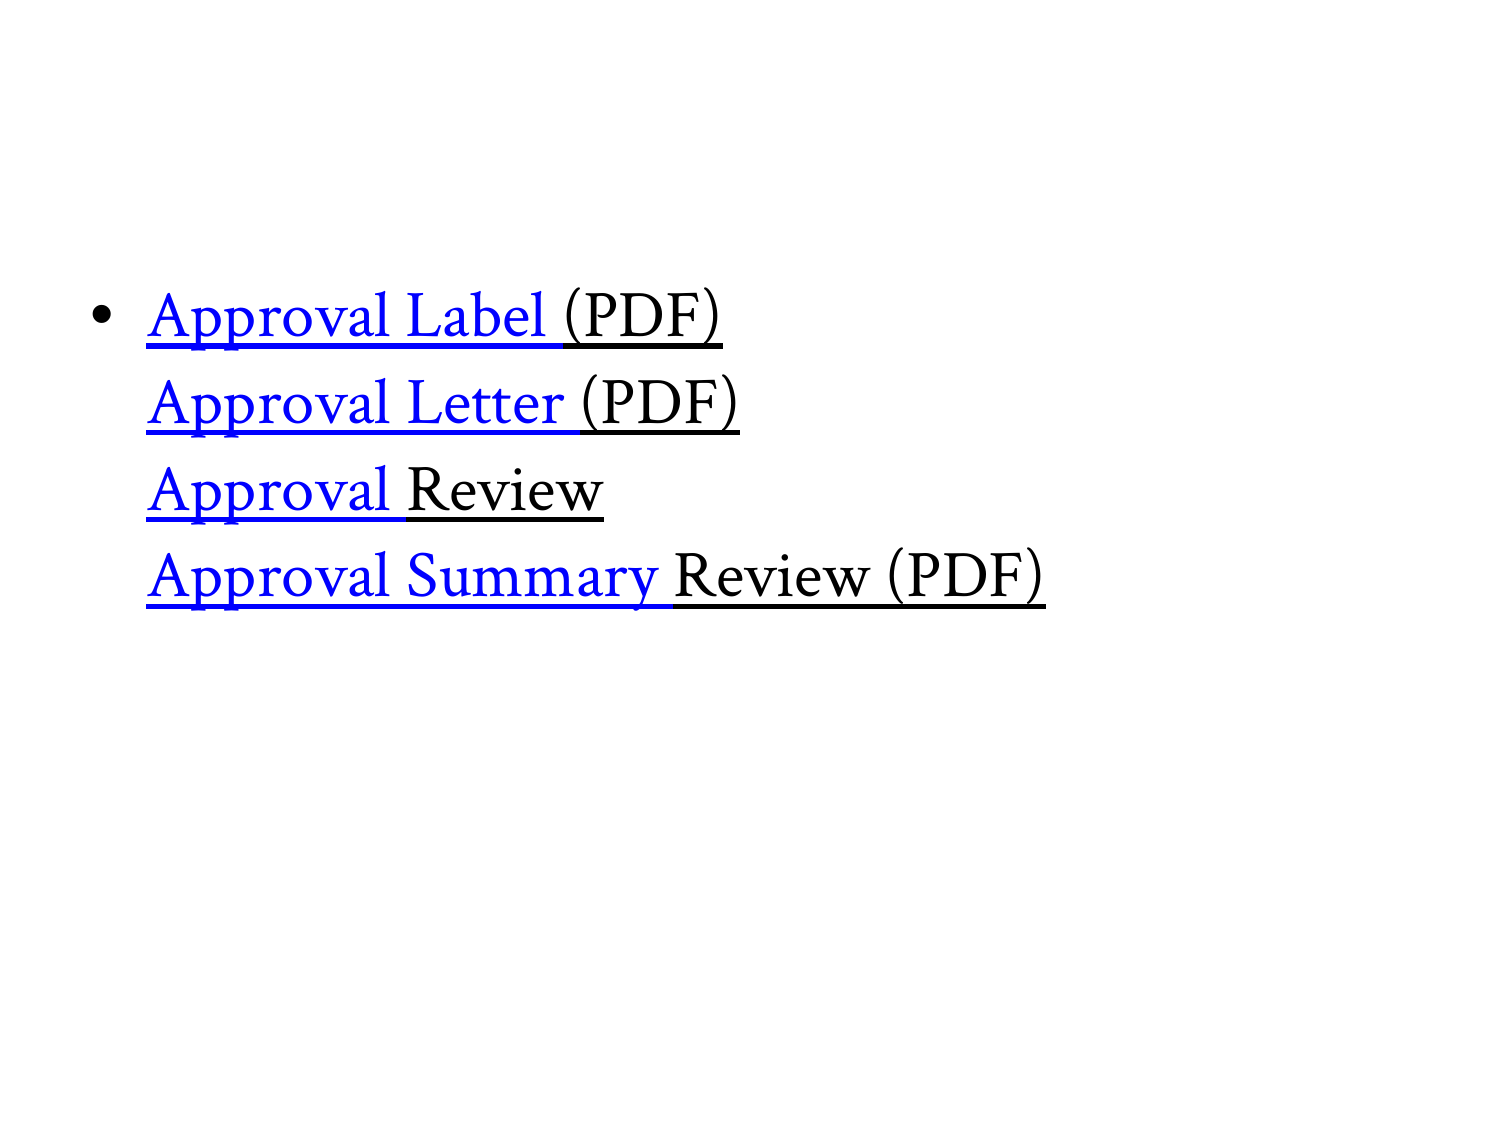

#
Approval Label (PDF) 
Approval Letter (PDF) 
Approval Review 
Approval Summary Review (PDF)